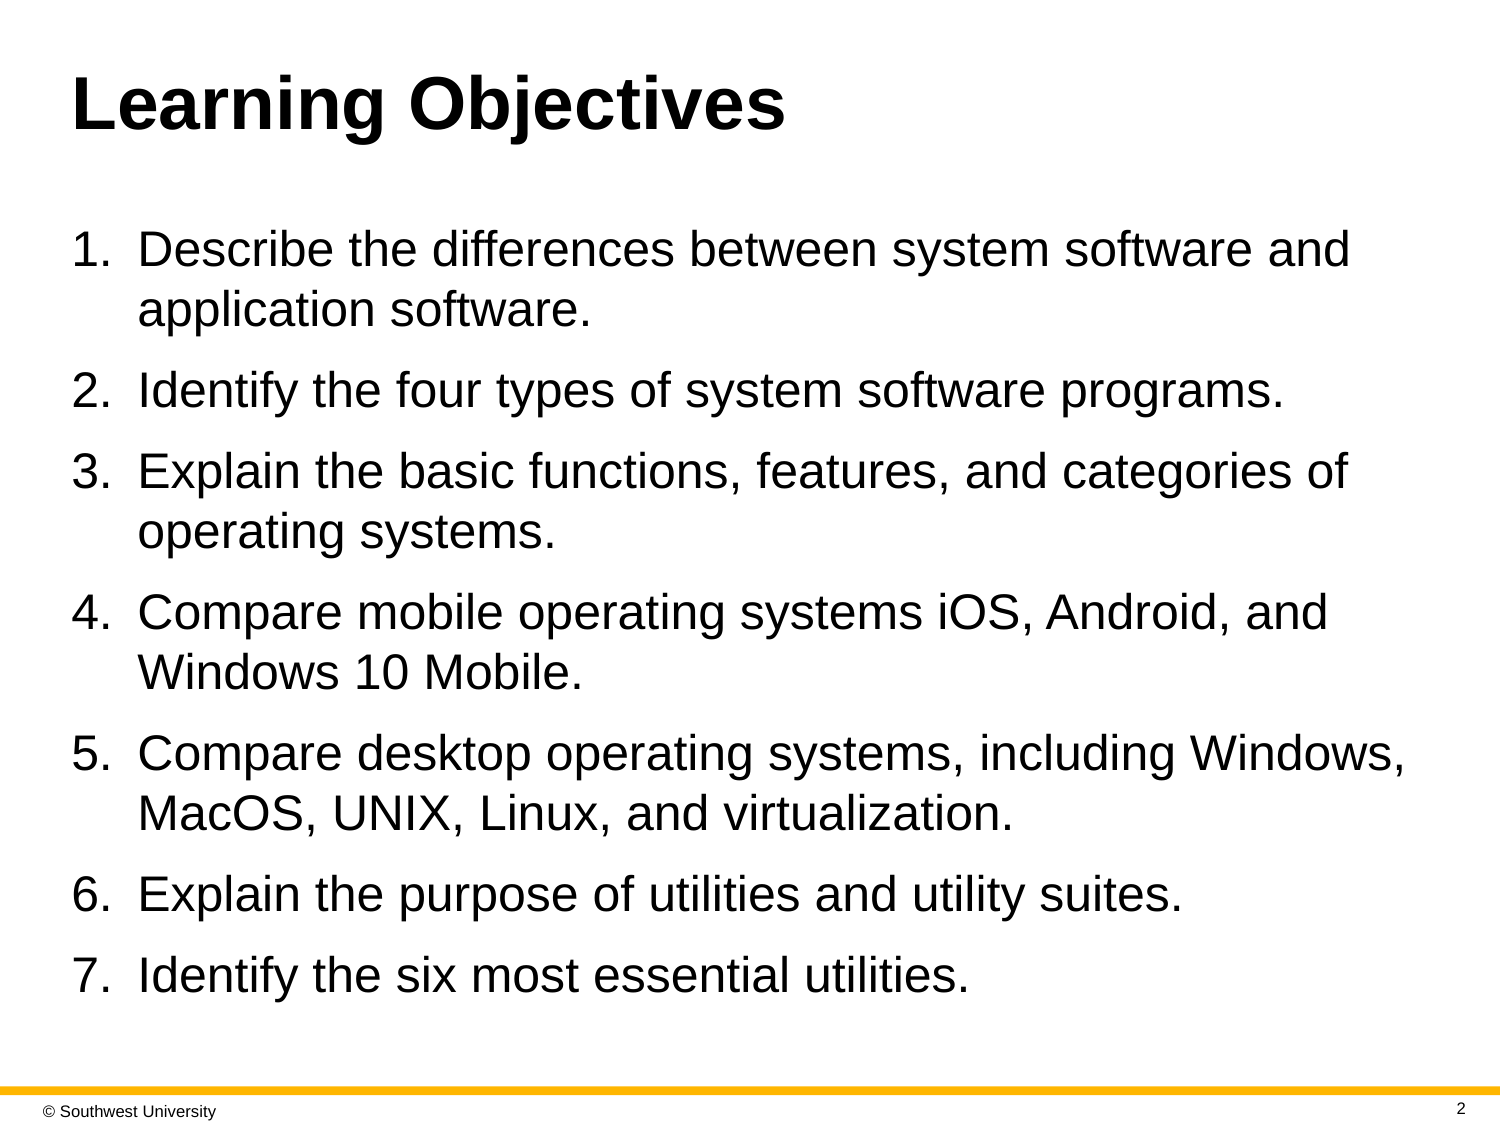

# Learning Objectives
Describe the differences between system software and application software.
Identify the four types of system software programs.
Explain the basic functions, features, and categories of operating systems.
Compare mobile operating systems iOS, Android, and Windows 10 Mobile.
Compare desktop operating systems, including Windows, MacOS, UNIX, Linux, and virtualization.
Explain the purpose of utilities and utility suites.
Identify the six most essential utilities.
2